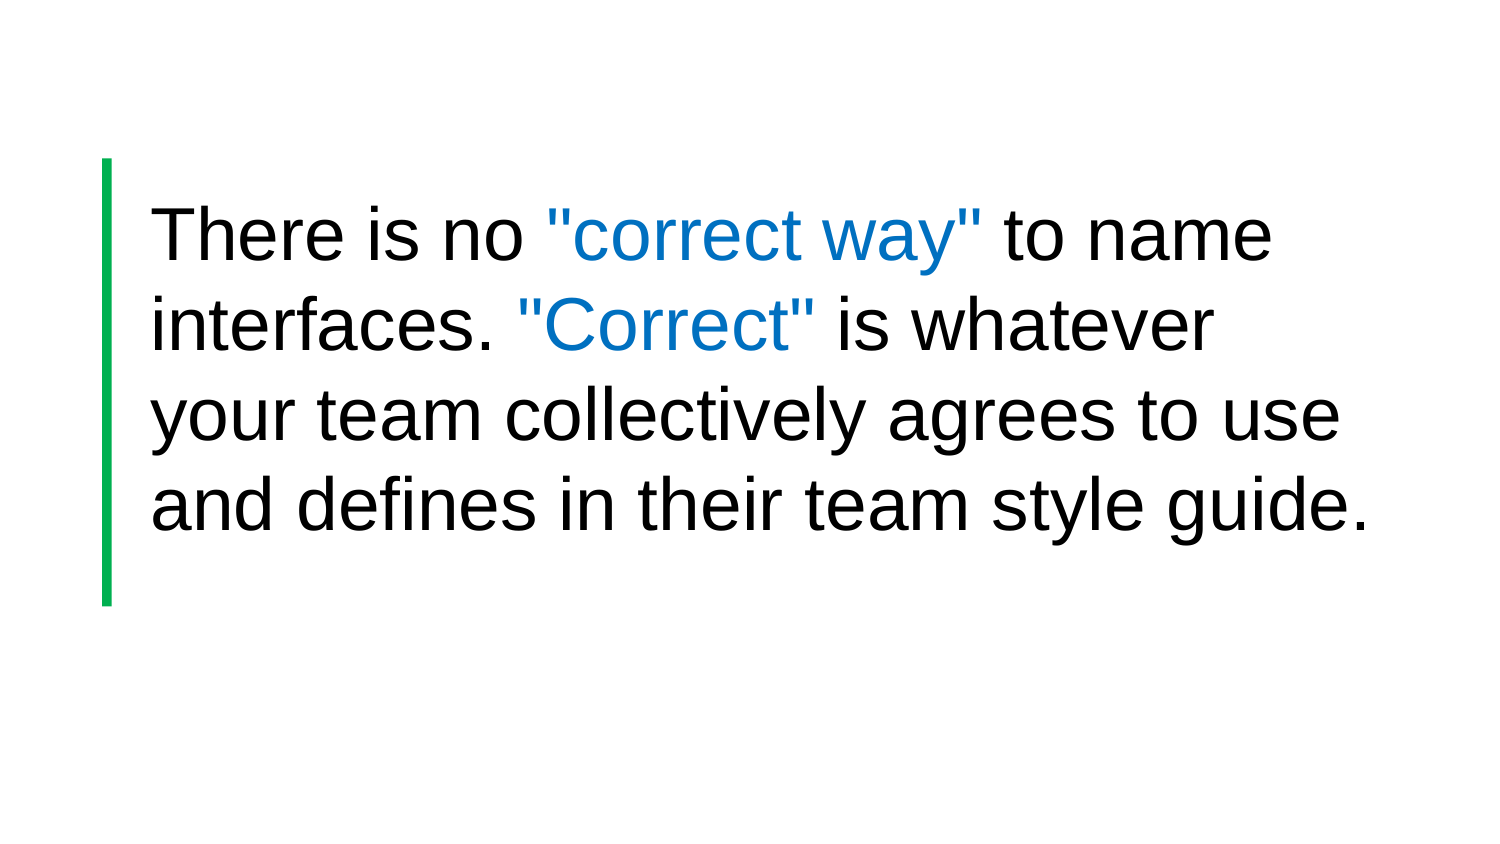

There is no "correct way" to name interfaces. "Correct" is whatever your team collectively agrees to use and defines in their team style guide.